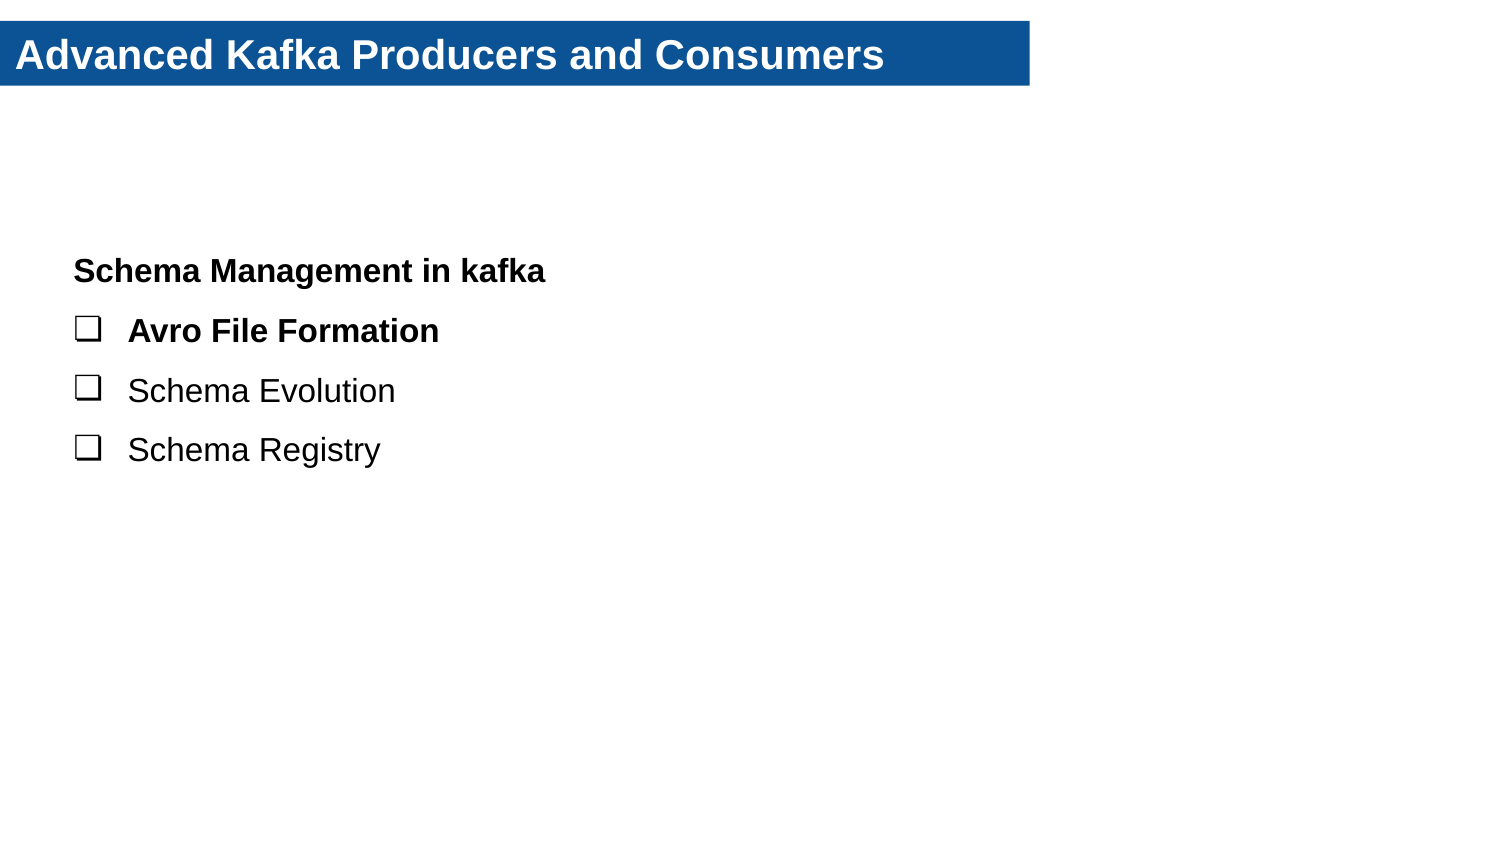

Advanced Kafka Producers and Consumers

Schema Management in kafka
Avro File Formation
Schema Evolution
Schema Registry